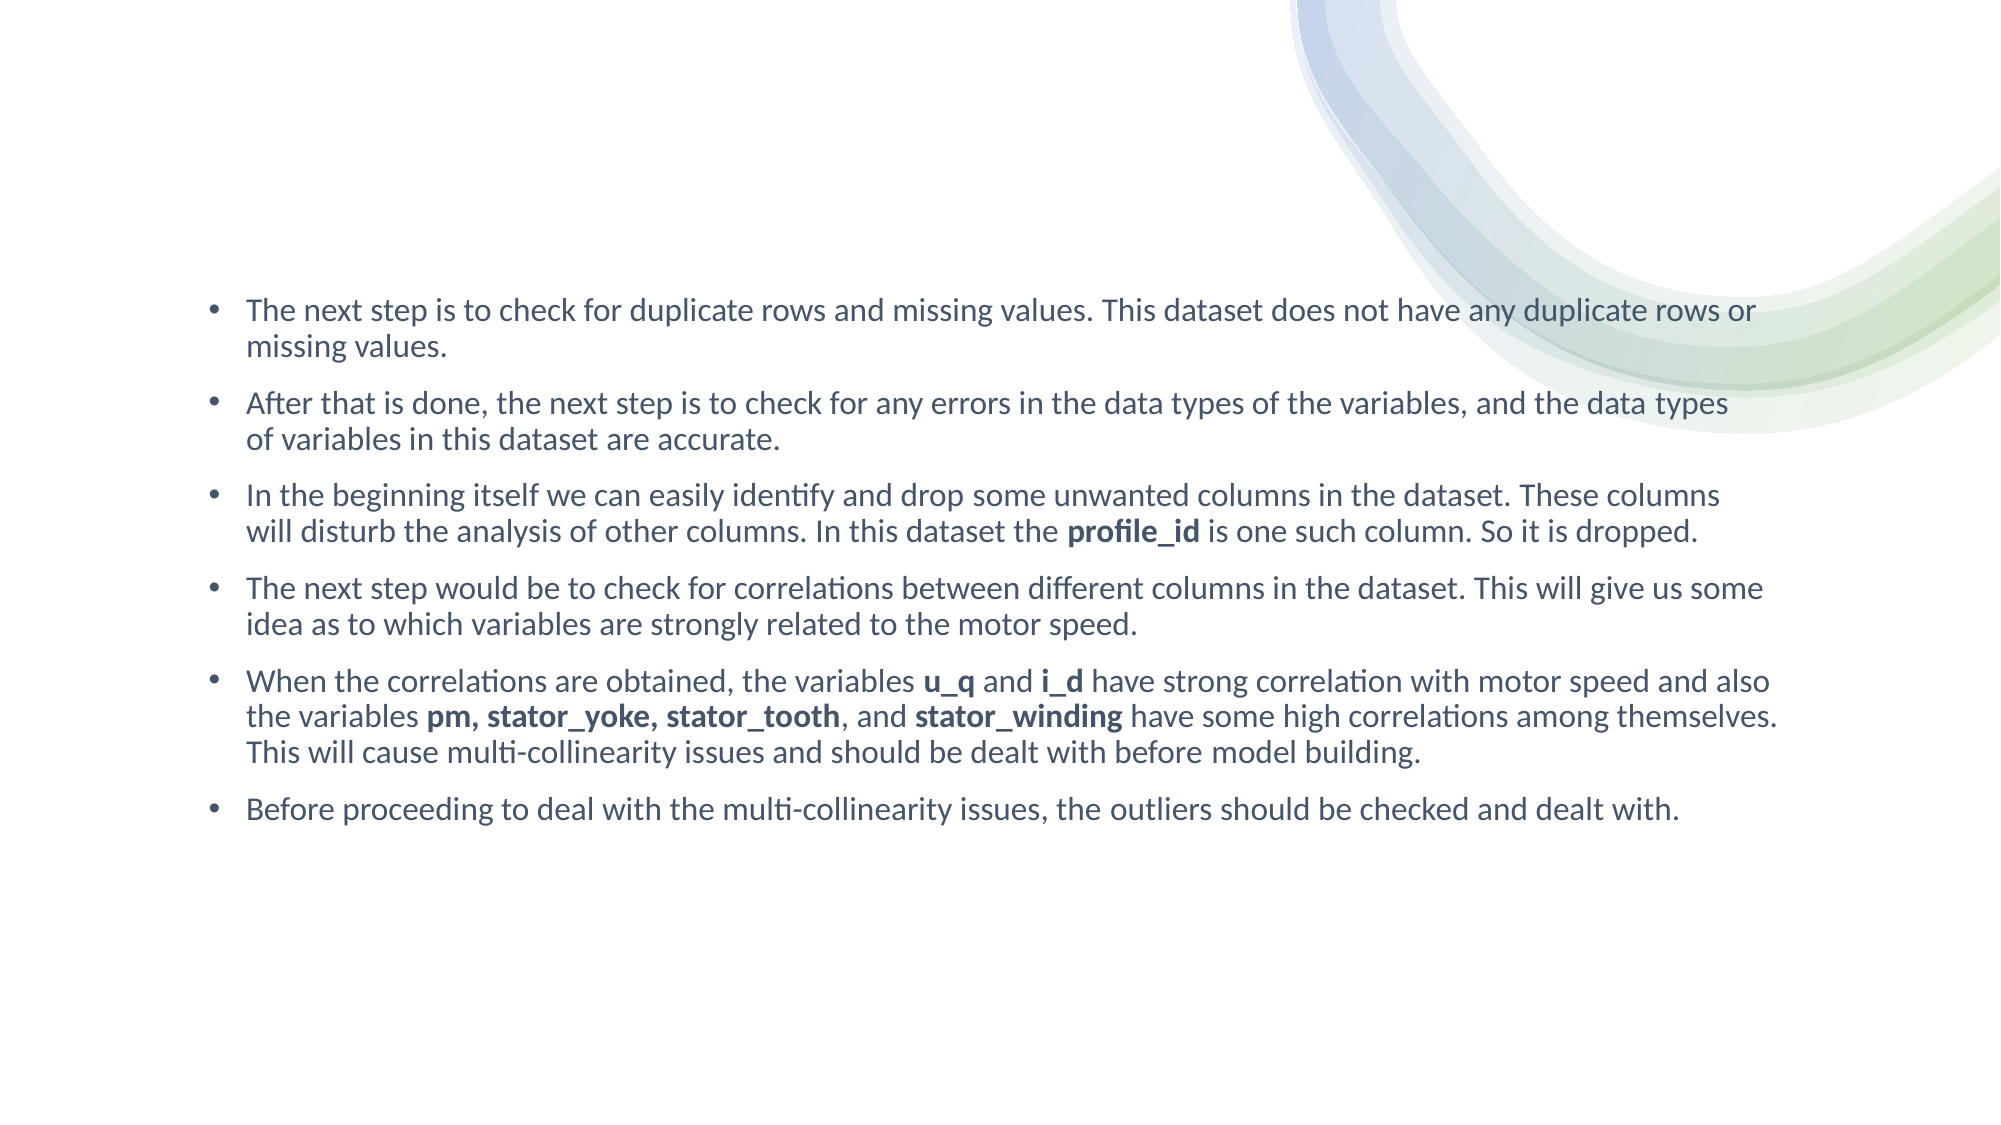

The next step is to check for duplicate rows and missing values. This dataset does not have any duplicate rows or missing values.
After that is done, the next step is to check for any errors in the data types of the variables, and the data types of variables in this dataset are accurate.
In the beginning itself we can easily identify and drop some unwanted columns in the dataset. These columns will disturb the analysis of other columns. In this dataset the profile_id is one such column. So it is dropped.
The next step would be to check for correlations between different columns in the dataset. This will give us some idea as to which variables are strongly related to the motor speed.
When the correlations are obtained, the variables u_q and i_d have strong correlation with motor speed and also the variables pm, stator_yoke, stator_tooth, and stator_winding have some high correlations among themselves. This will cause multi-collinearity issues and should be dealt with before model building.
Before proceeding to deal with the multi-collinearity issues, the outliers should be checked and dealt with.